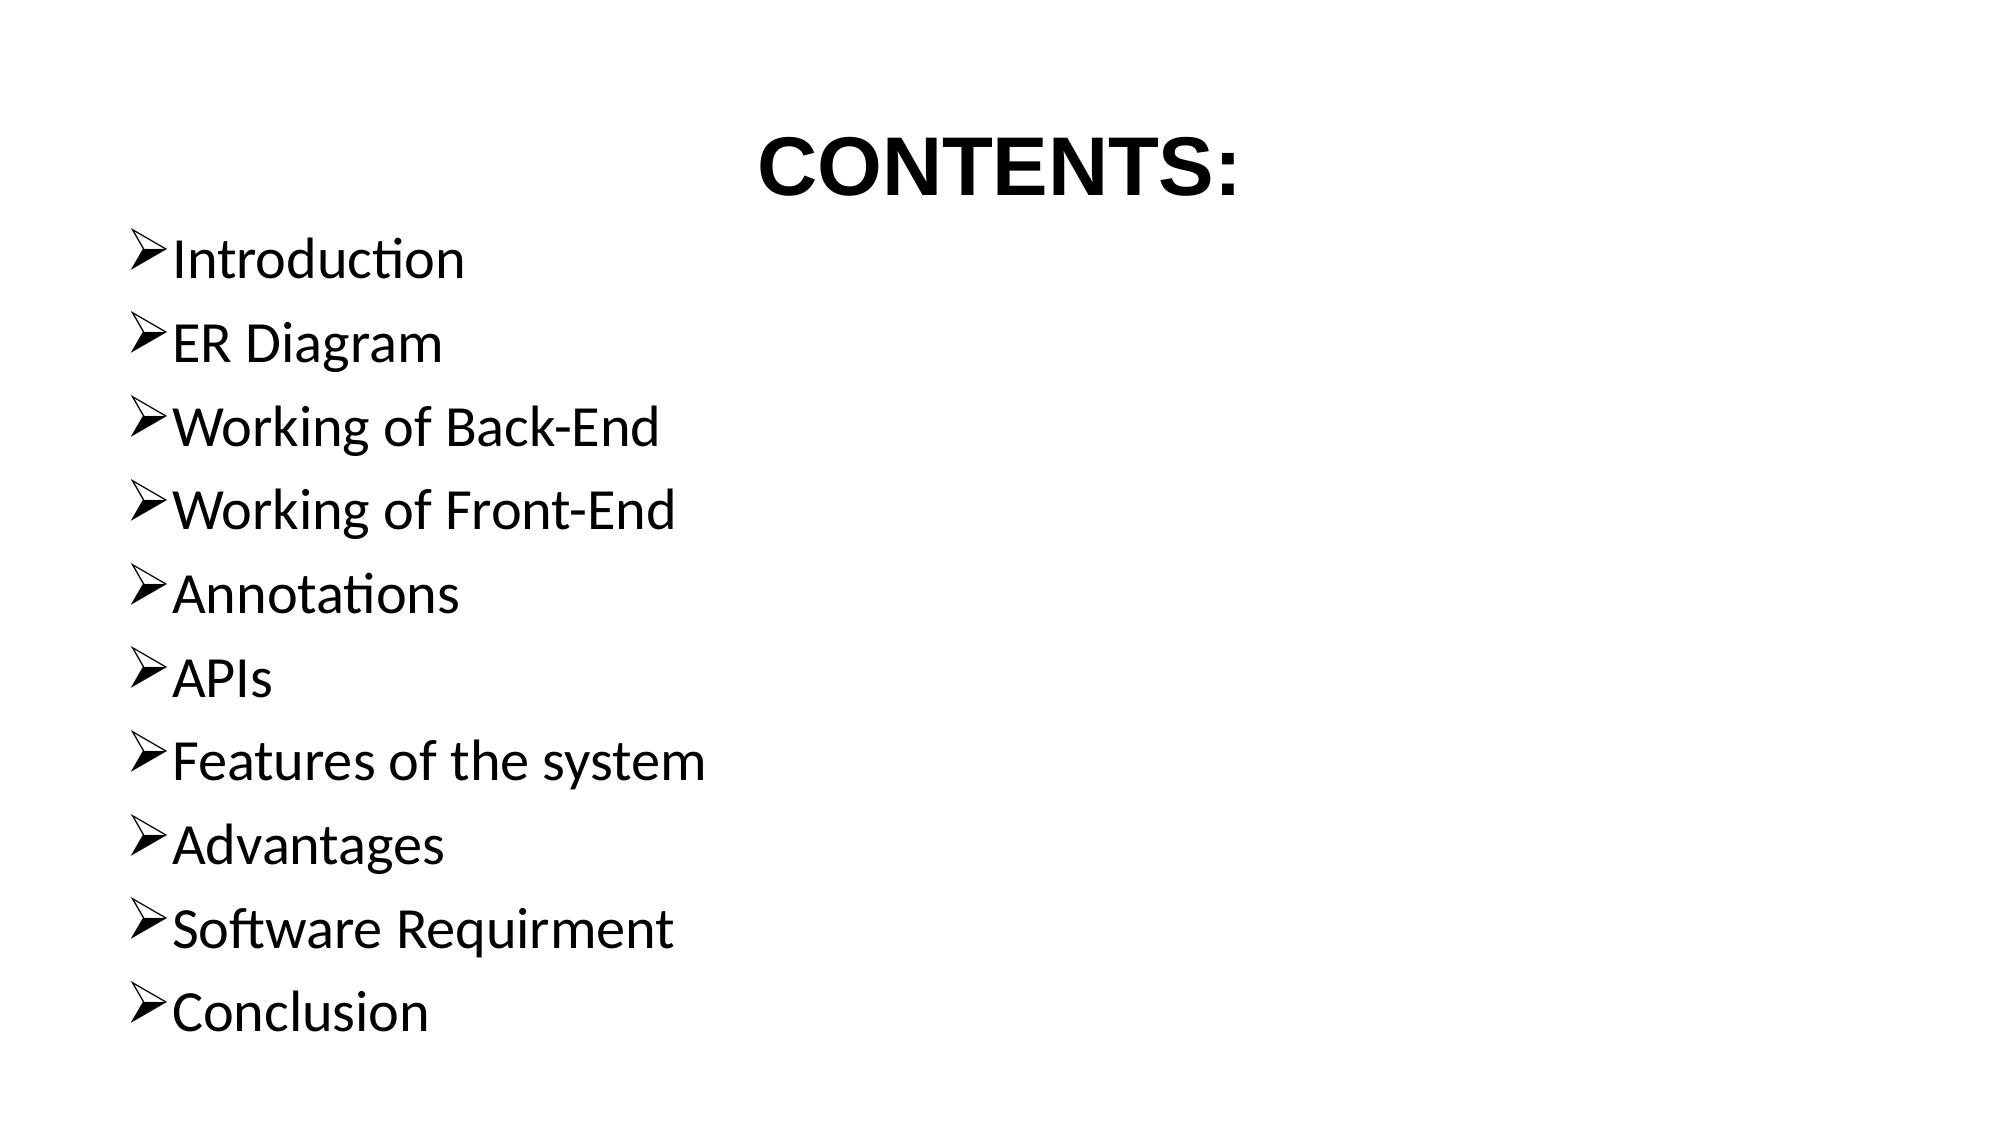

# CONTENTS:
Introduction
ER Diagram
Working of Back-End
Working of Front-End
Annotations
APIs
Features of the system
Advantages
Software Requirment
Conclusion